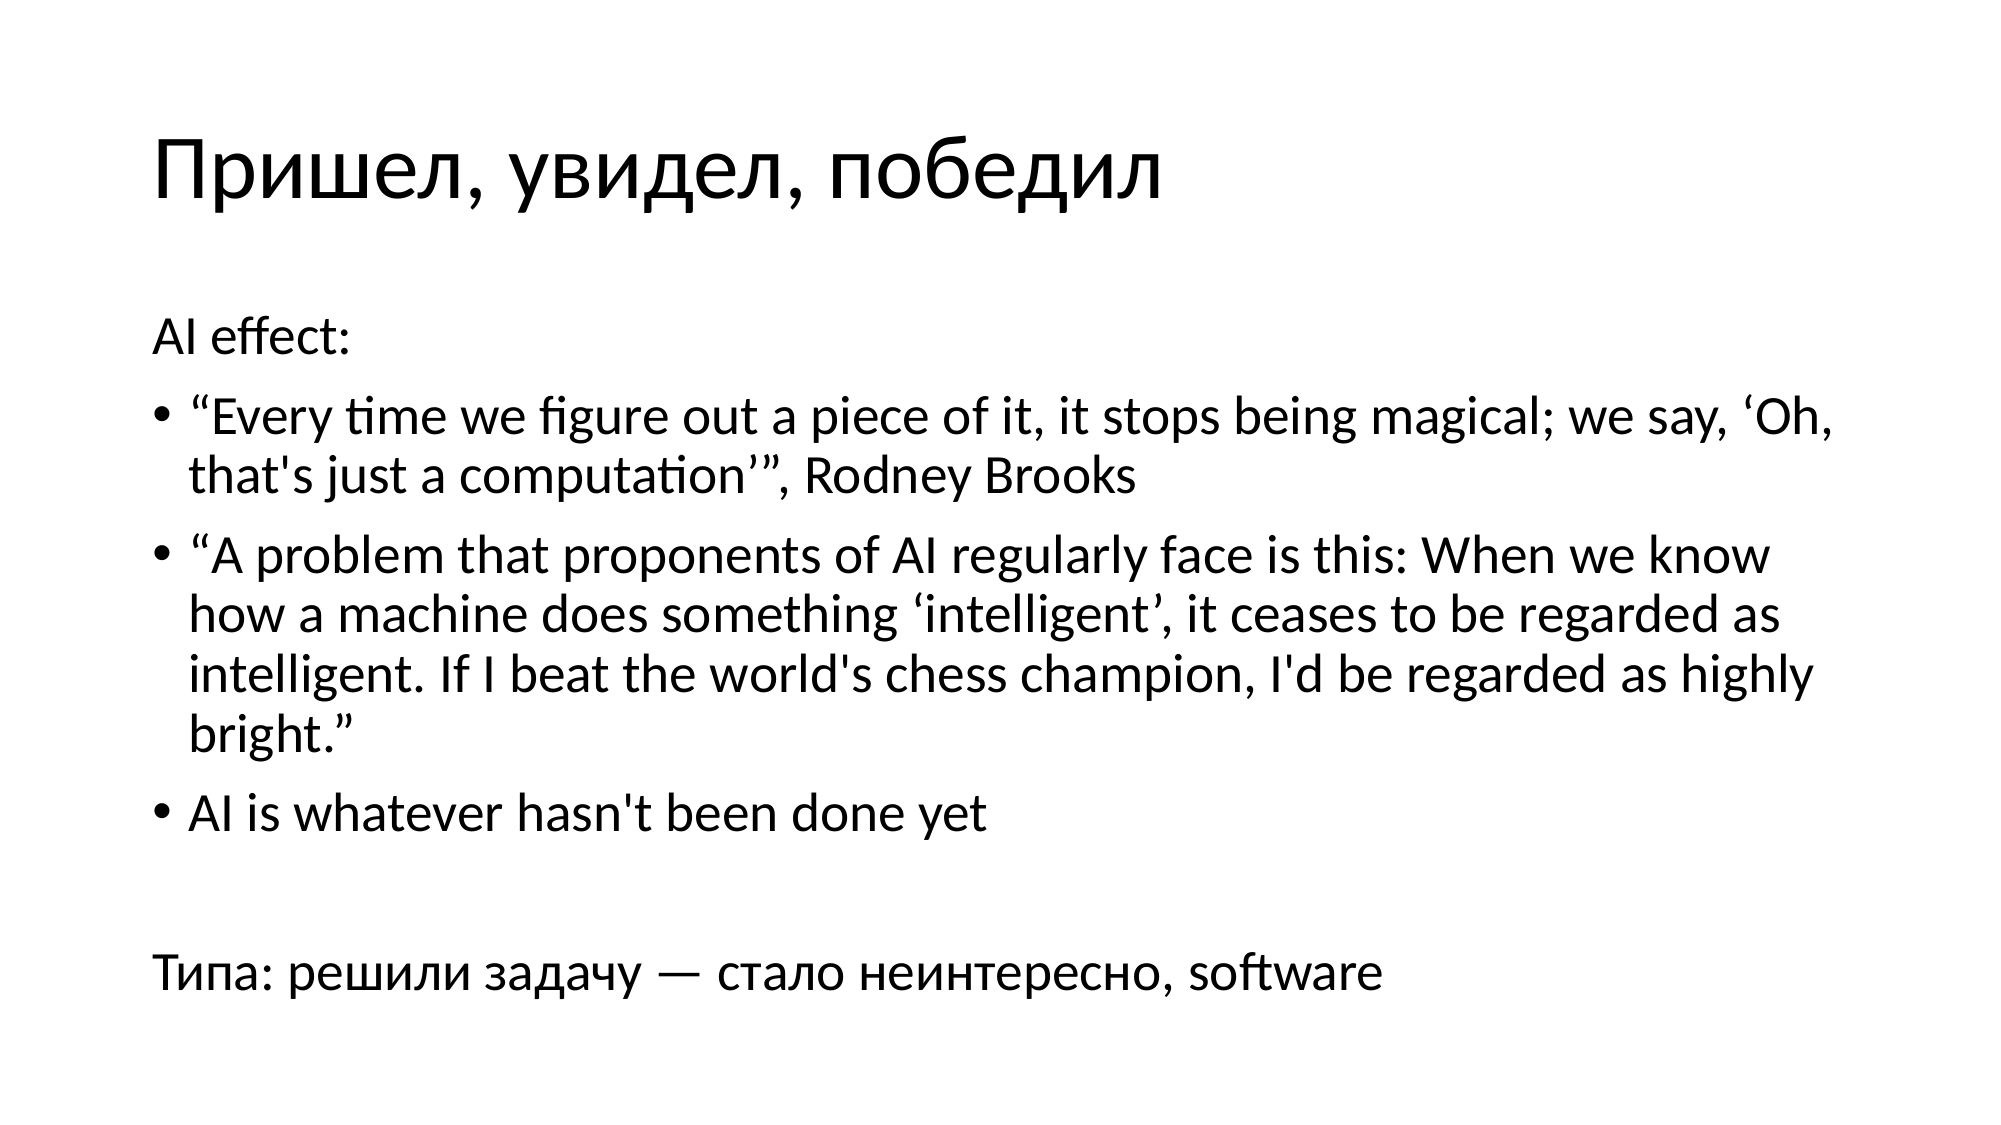

# Пришел, увидел, победил
AI effect:
“Every time we figure out a piece of it, it stops being magical; we say, ‘Oh, that's just a computation’”, Rodney Brooks
“A problem that proponents of AI regularly face is this: When we know how a machine does something ‘intelligent’, it ceases to be regarded as intelligent. If I beat the world's chess champion, I'd be regarded as highly bright.”
AI is whatever hasn't been done yet

Типа: решили задачу — стало неинтересно, software